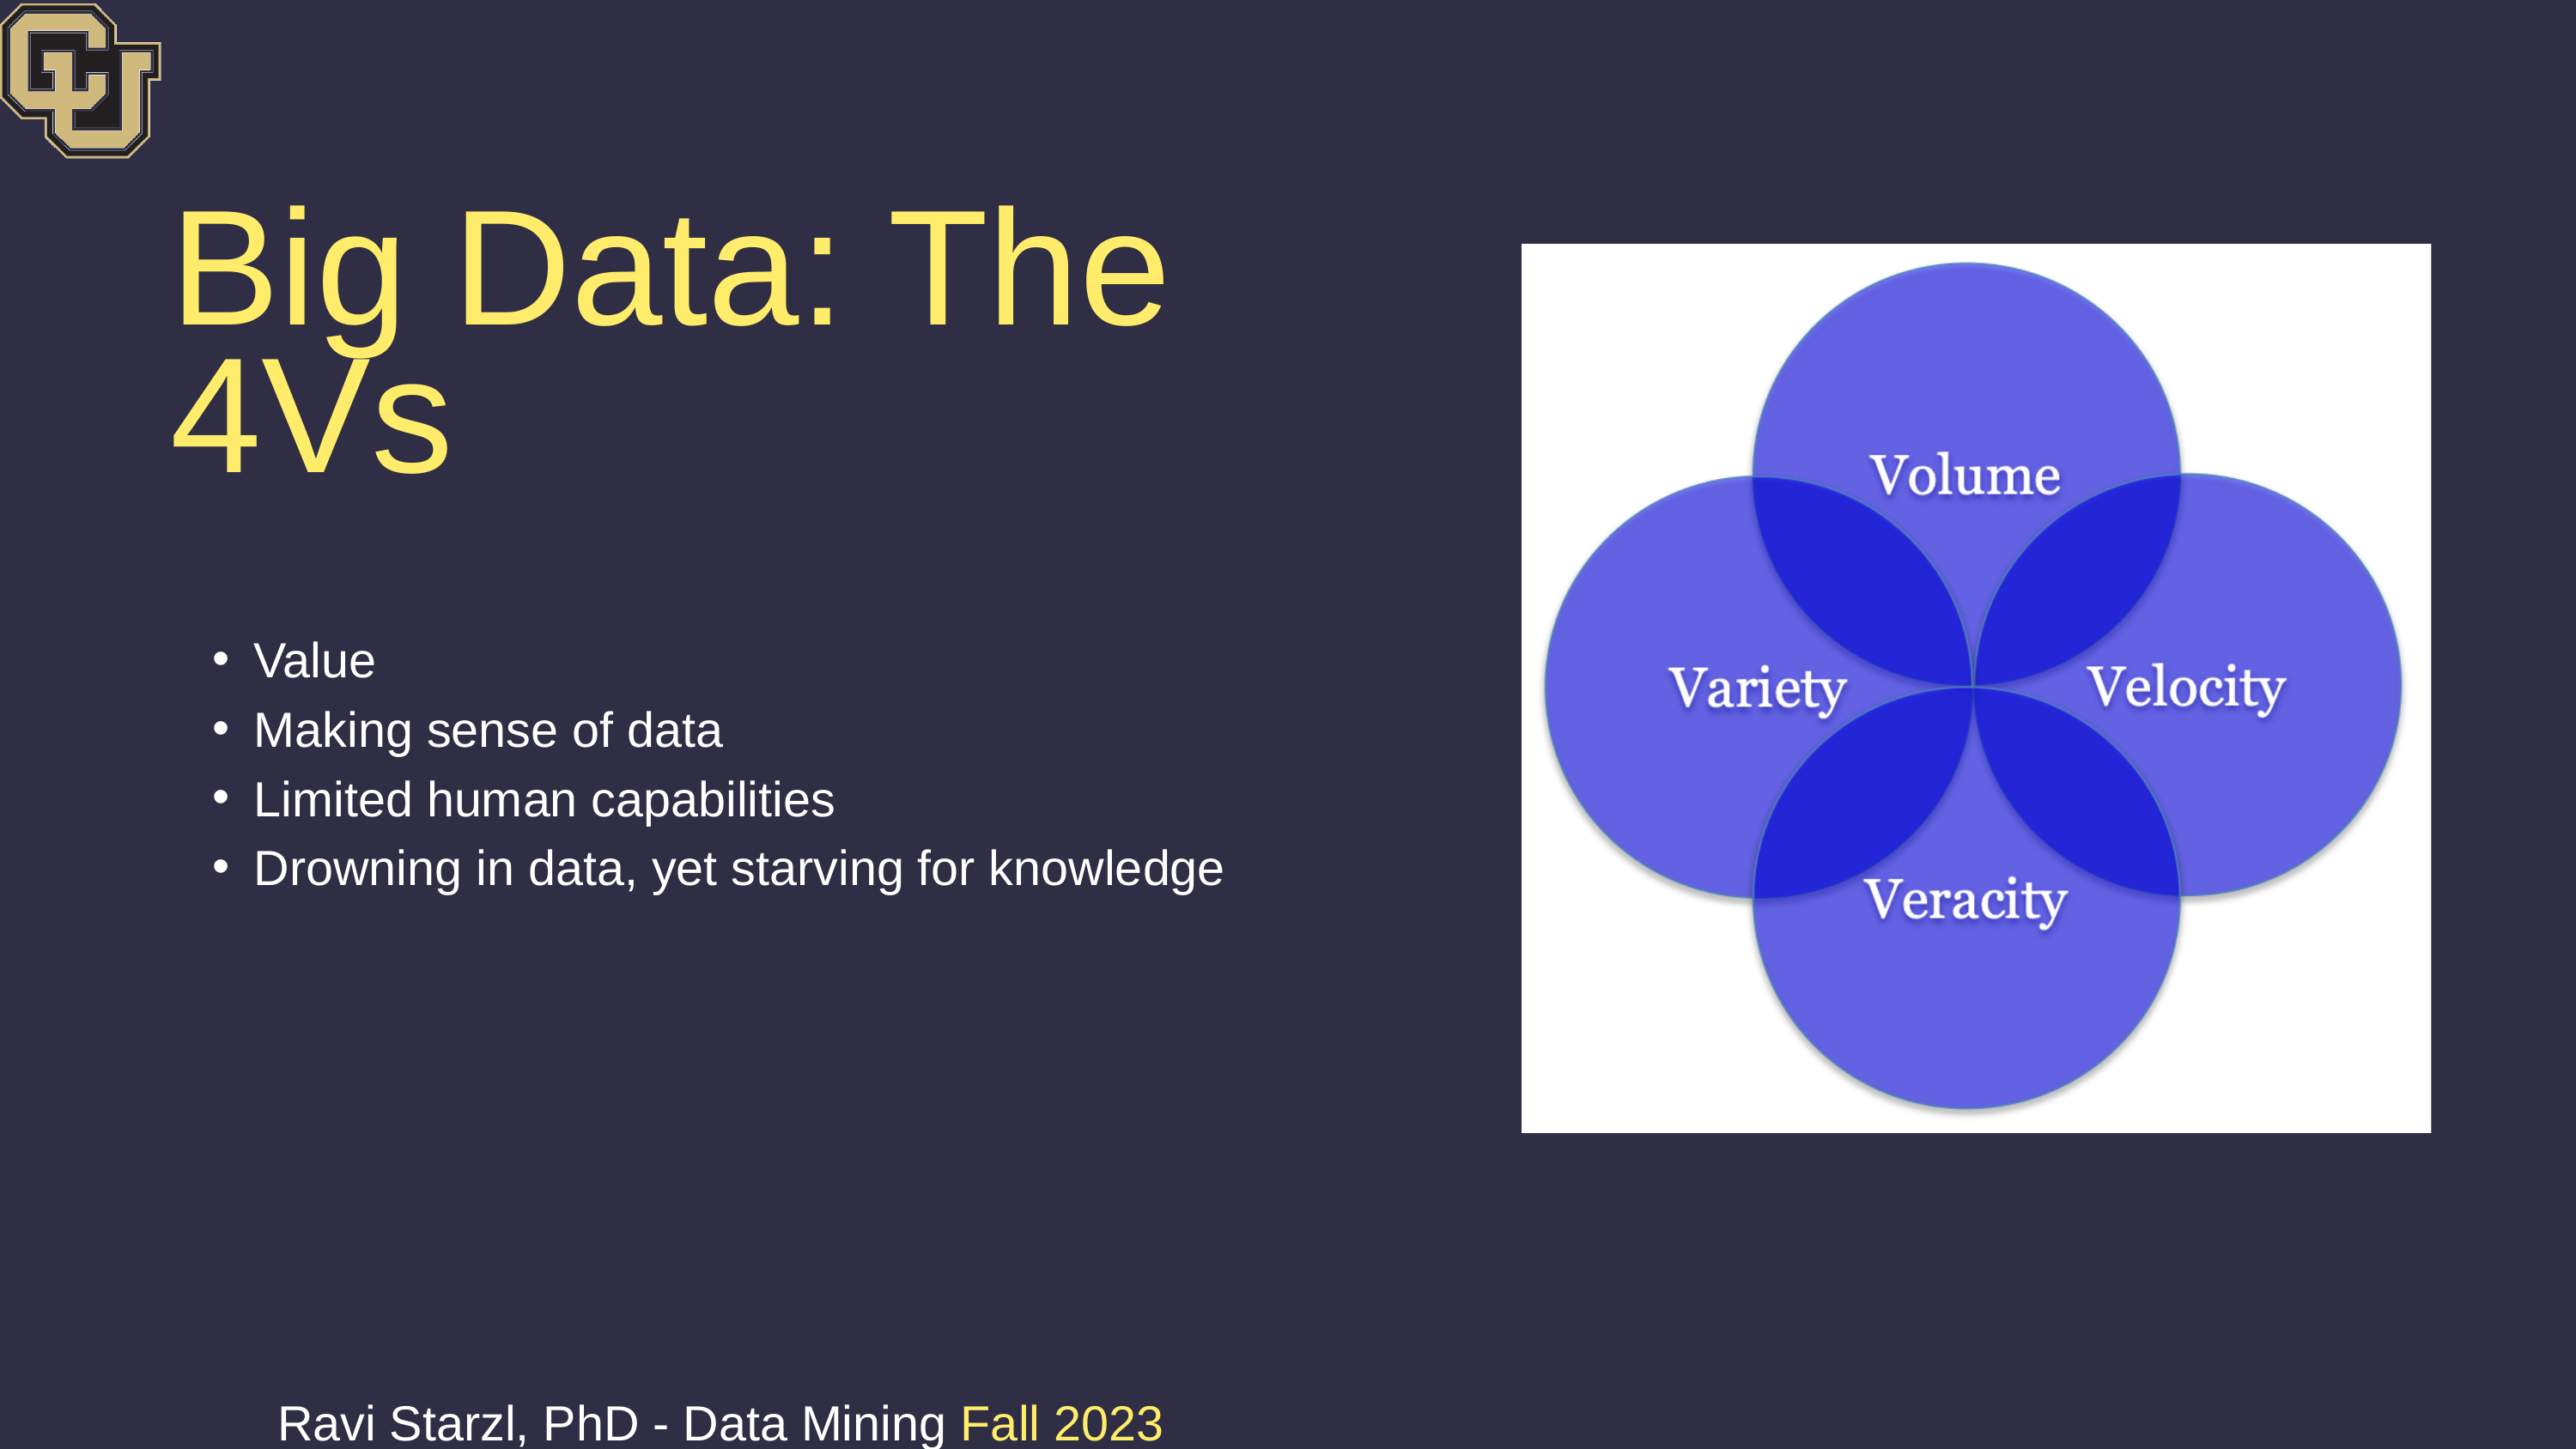

Big Data: The 4Vs

Value
Making sense of data
Limited human capabilities
Drowning in data, yet starving for knowledge

Ravi Starzl, PhD - Data Mining Fall 2023